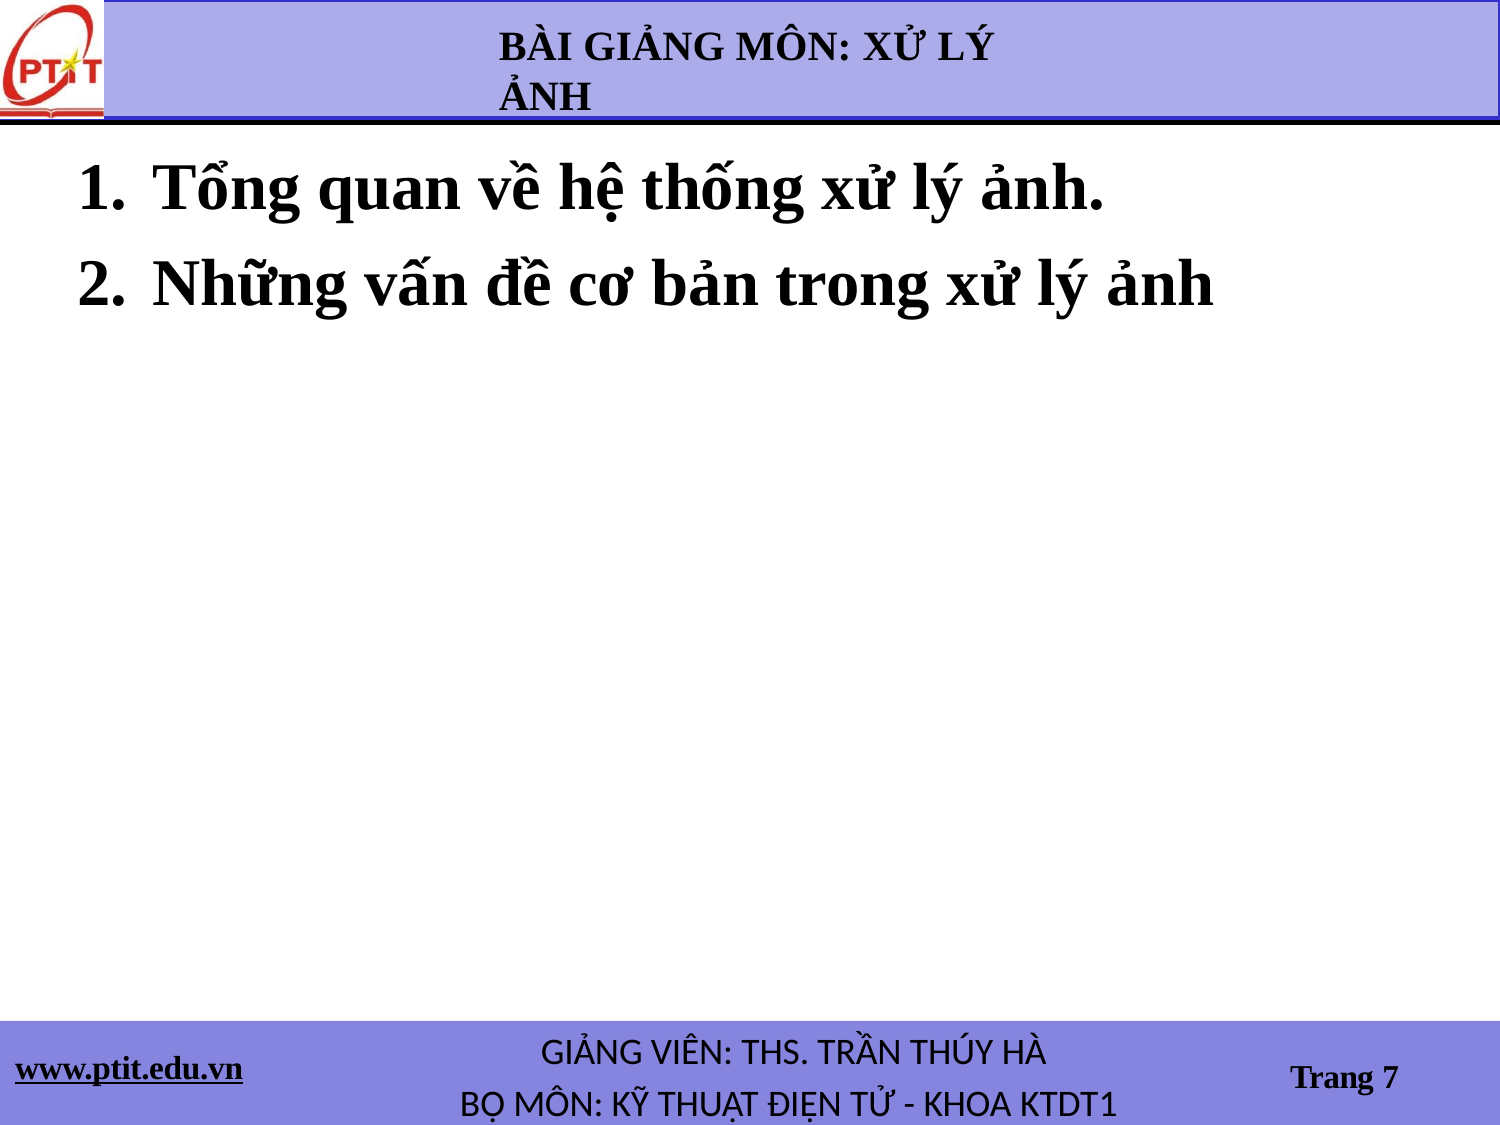

BÀI GIẢNG MÔN: XỬ LÝ ẢNH
Tổng quan về hệ thống xử lý ảnh.
Những vấn đề cơ bản trong xử lý ảnh

GIẢNG VIÊN: THS. TRẦN THÚY HÀ
BỘ MÔN: KỸ THUẬT ĐIỆN TỬ - KHOA KTDT1
www.ptit.edu.vn
Trang 7